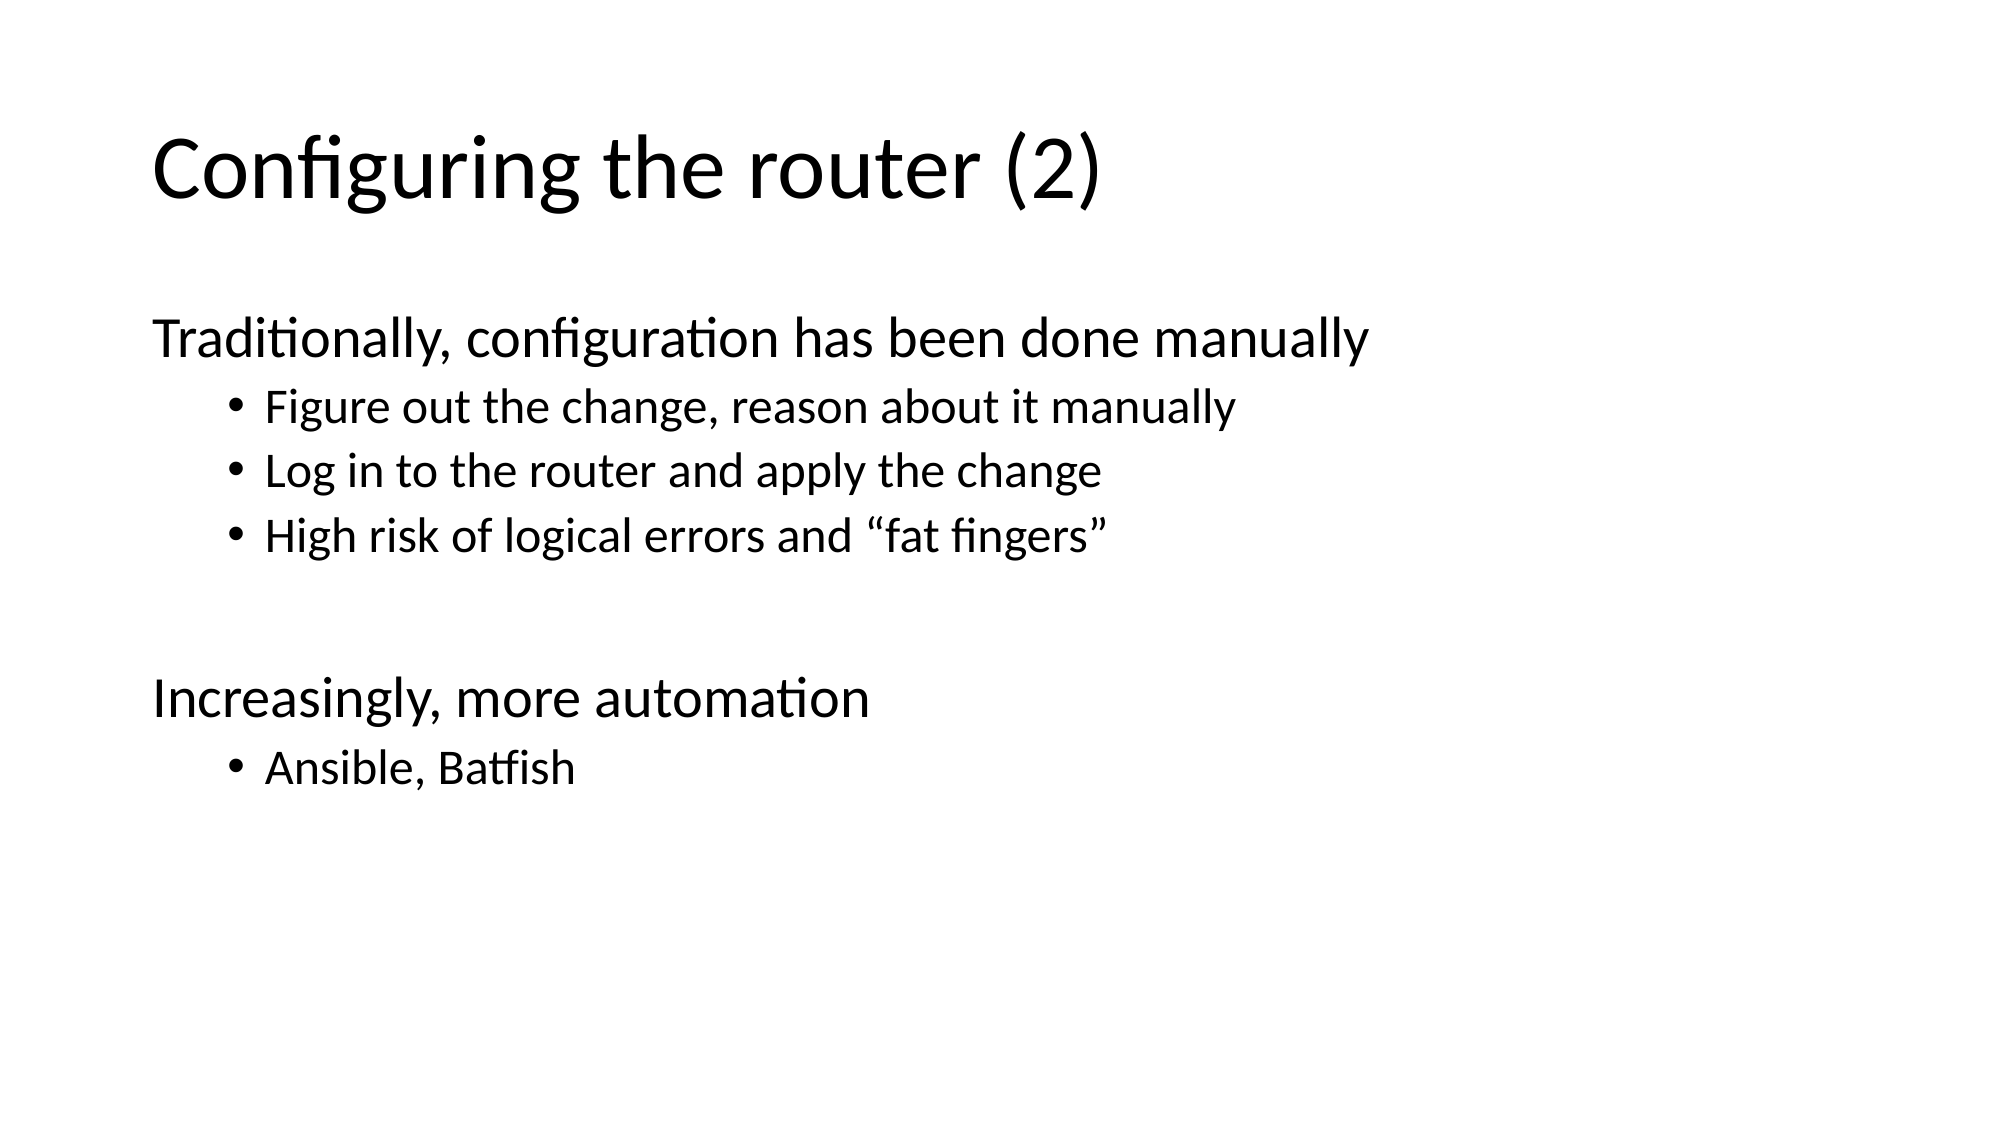

# Configuring the router (2)
Traditionally, configuration has been done manually
Figure out the change, reason about it manually
Log in to the router and apply the change
High risk of logical errors and “fat fingers”

Increasingly, more automation
Ansible, Batfish